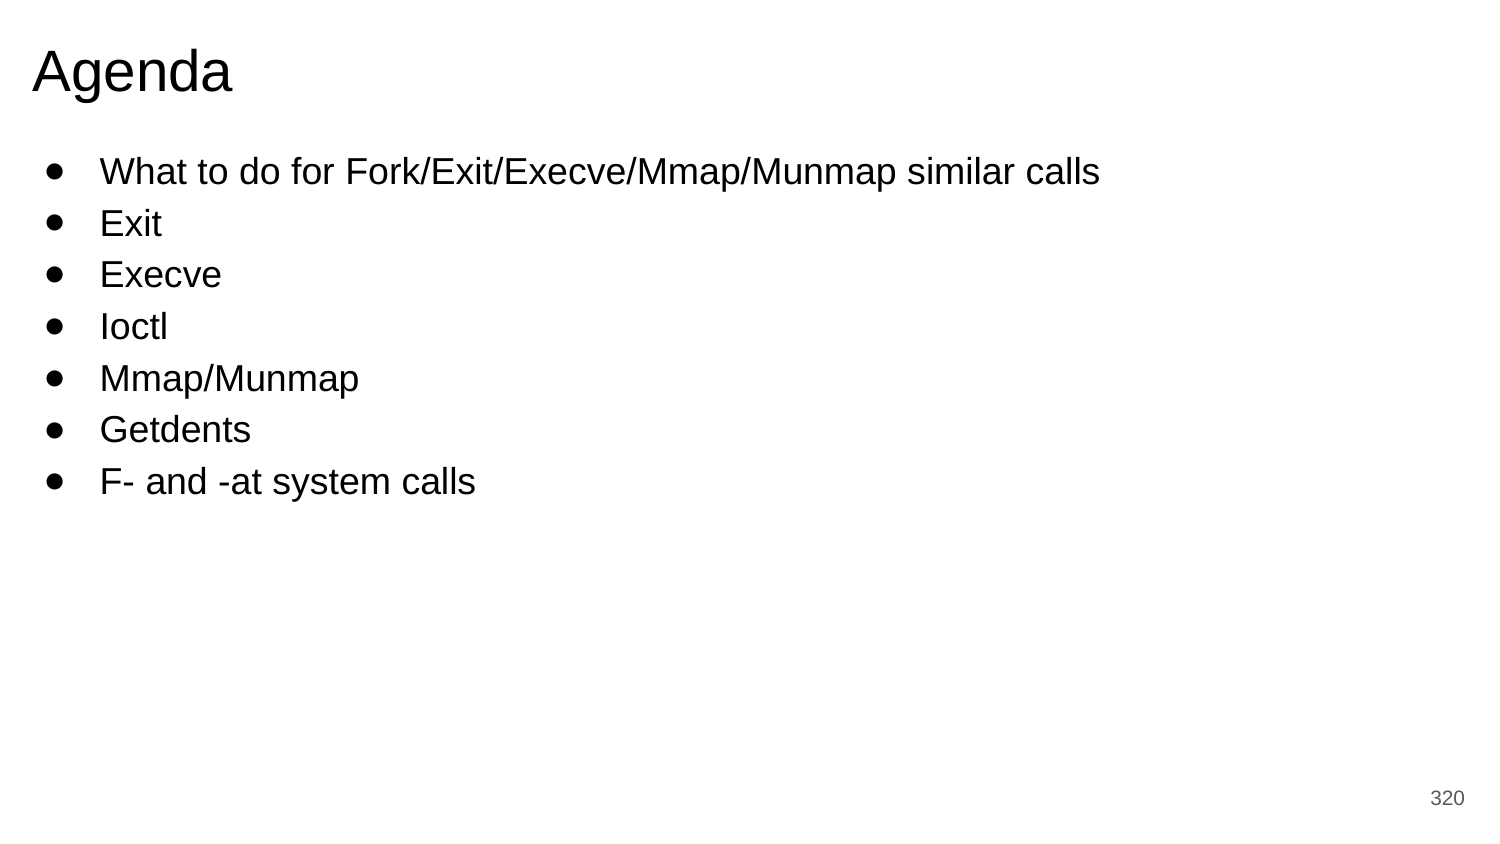

# Agenda
What to do for Fork/Exit/Execve/Mmap/Munmap similar calls
Exit
Execve
Ioctl
Mmap/Munmap
Getdents
F- and -at system calls
320